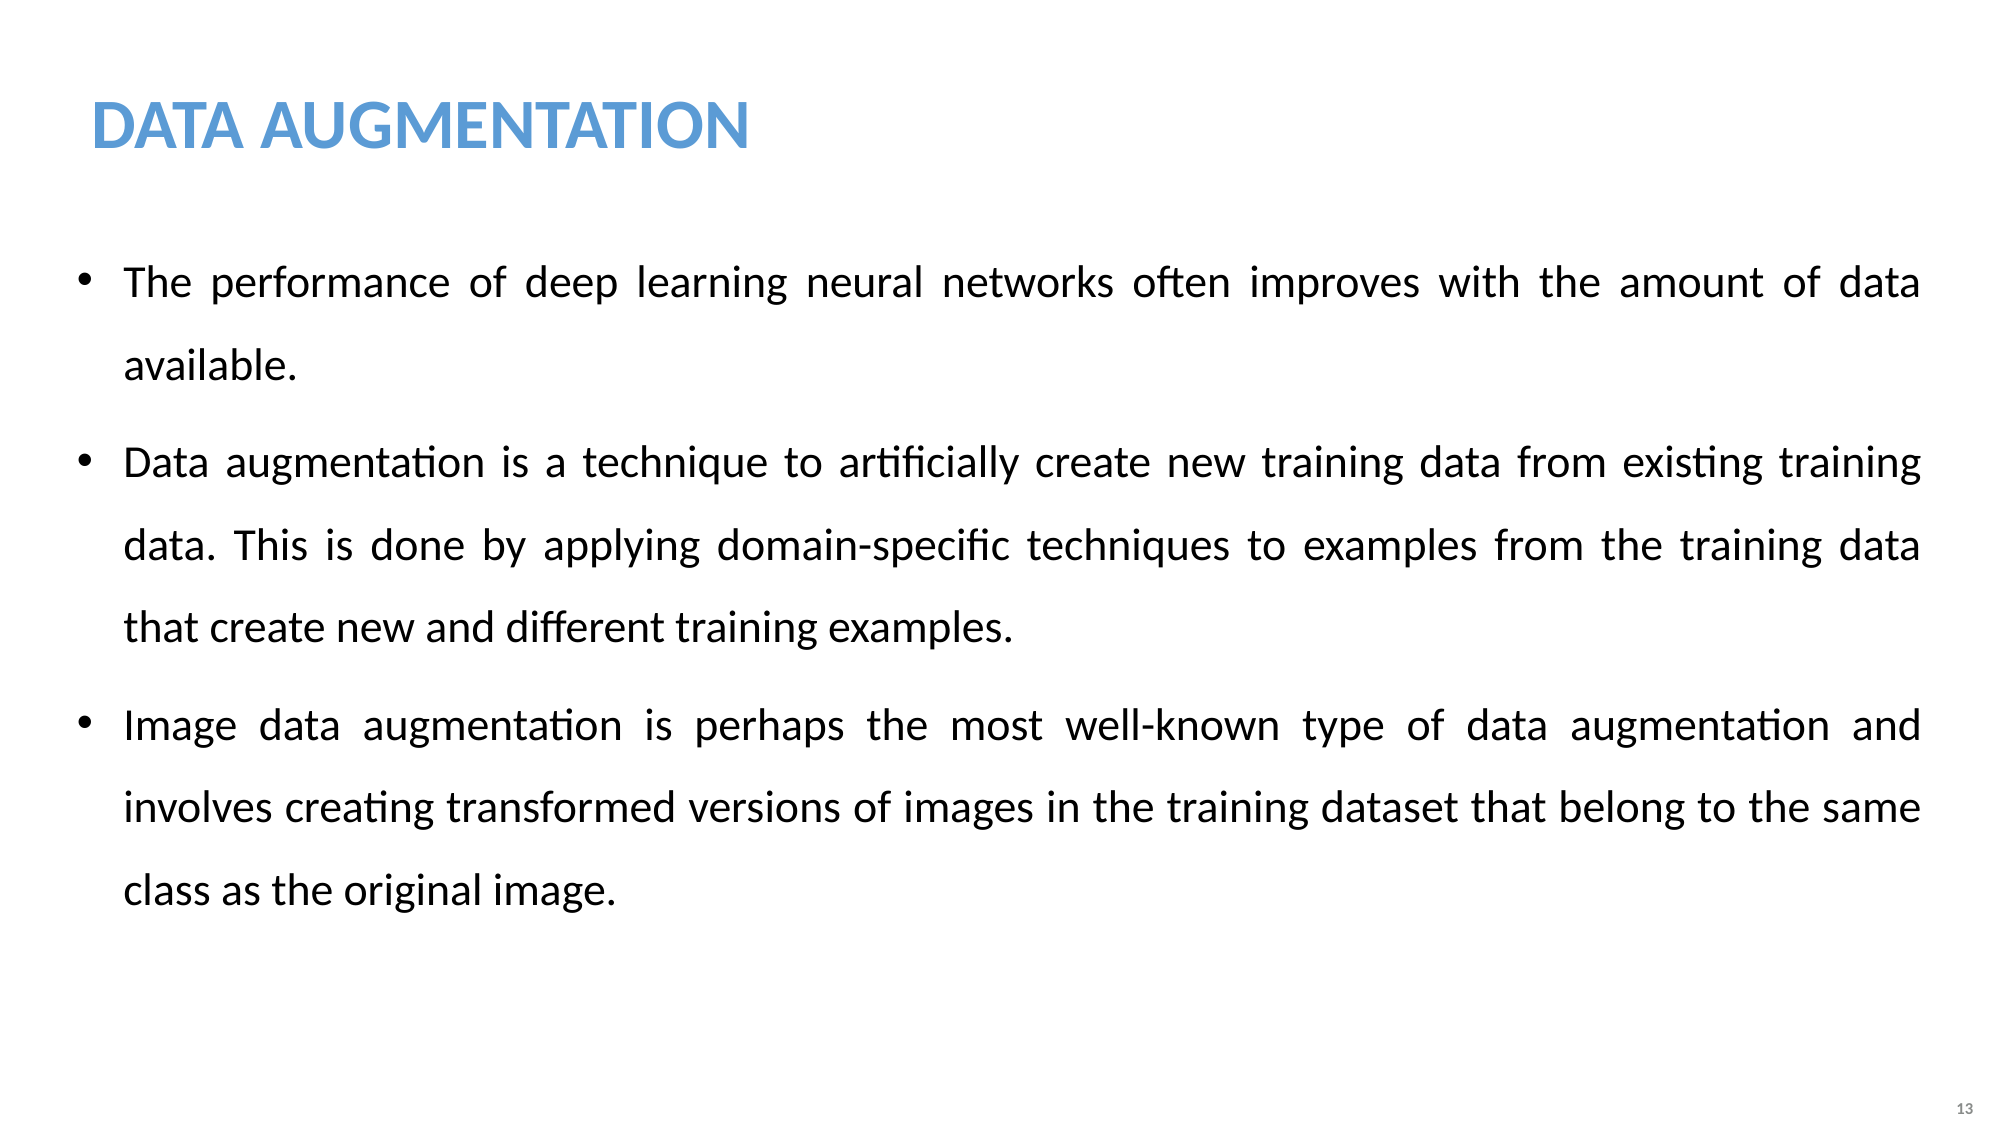

# DATA AUGMENTATION
The performance of deep learning neural networks often improves with the amount of data available.
Data augmentation is a technique to artificially create new training data from existing training data. This is done by applying domain-specific techniques to examples from the training data that create new and different training examples.
Image data augmentation is perhaps the most well-known type of data augmentation and involves creating transformed versions of images in the training dataset that belong to the same class as the original image.